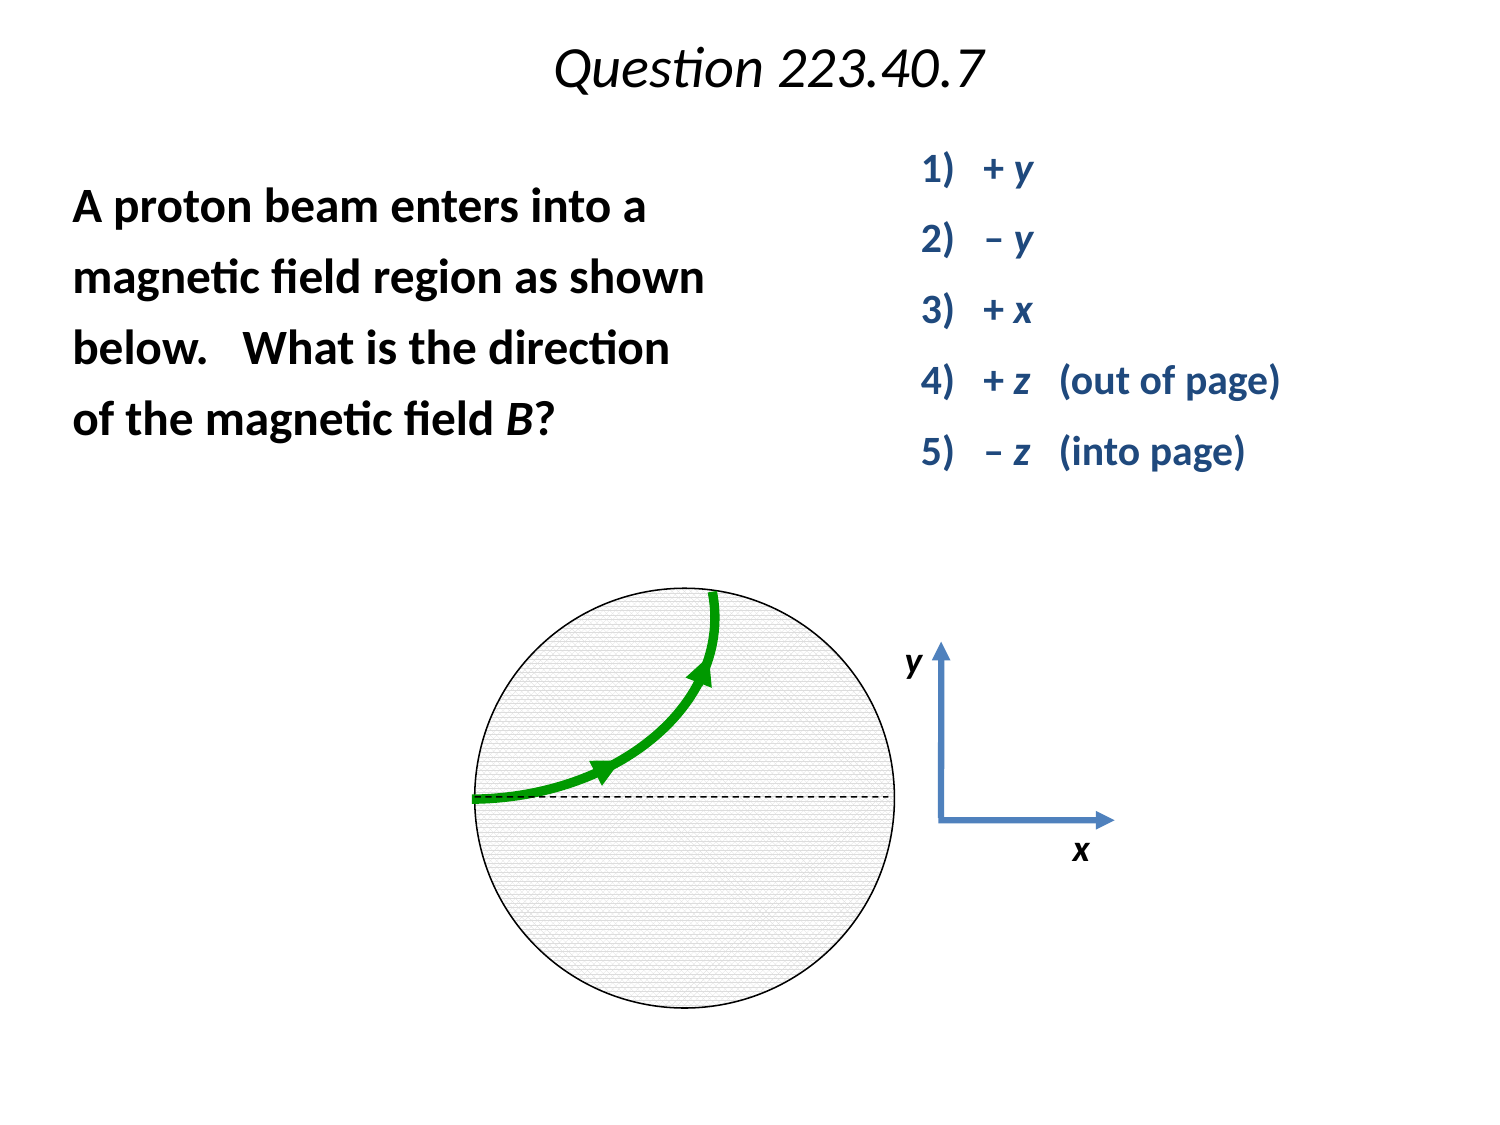

# Question 223.40.7
1)   + y
2)   – y
3)   + x
4)   + z   (out of page)
5)   – z   (into page)
	A proton beam enters into a magnetic field region as shown below.   What is the direction of the magnetic field B?

y

x